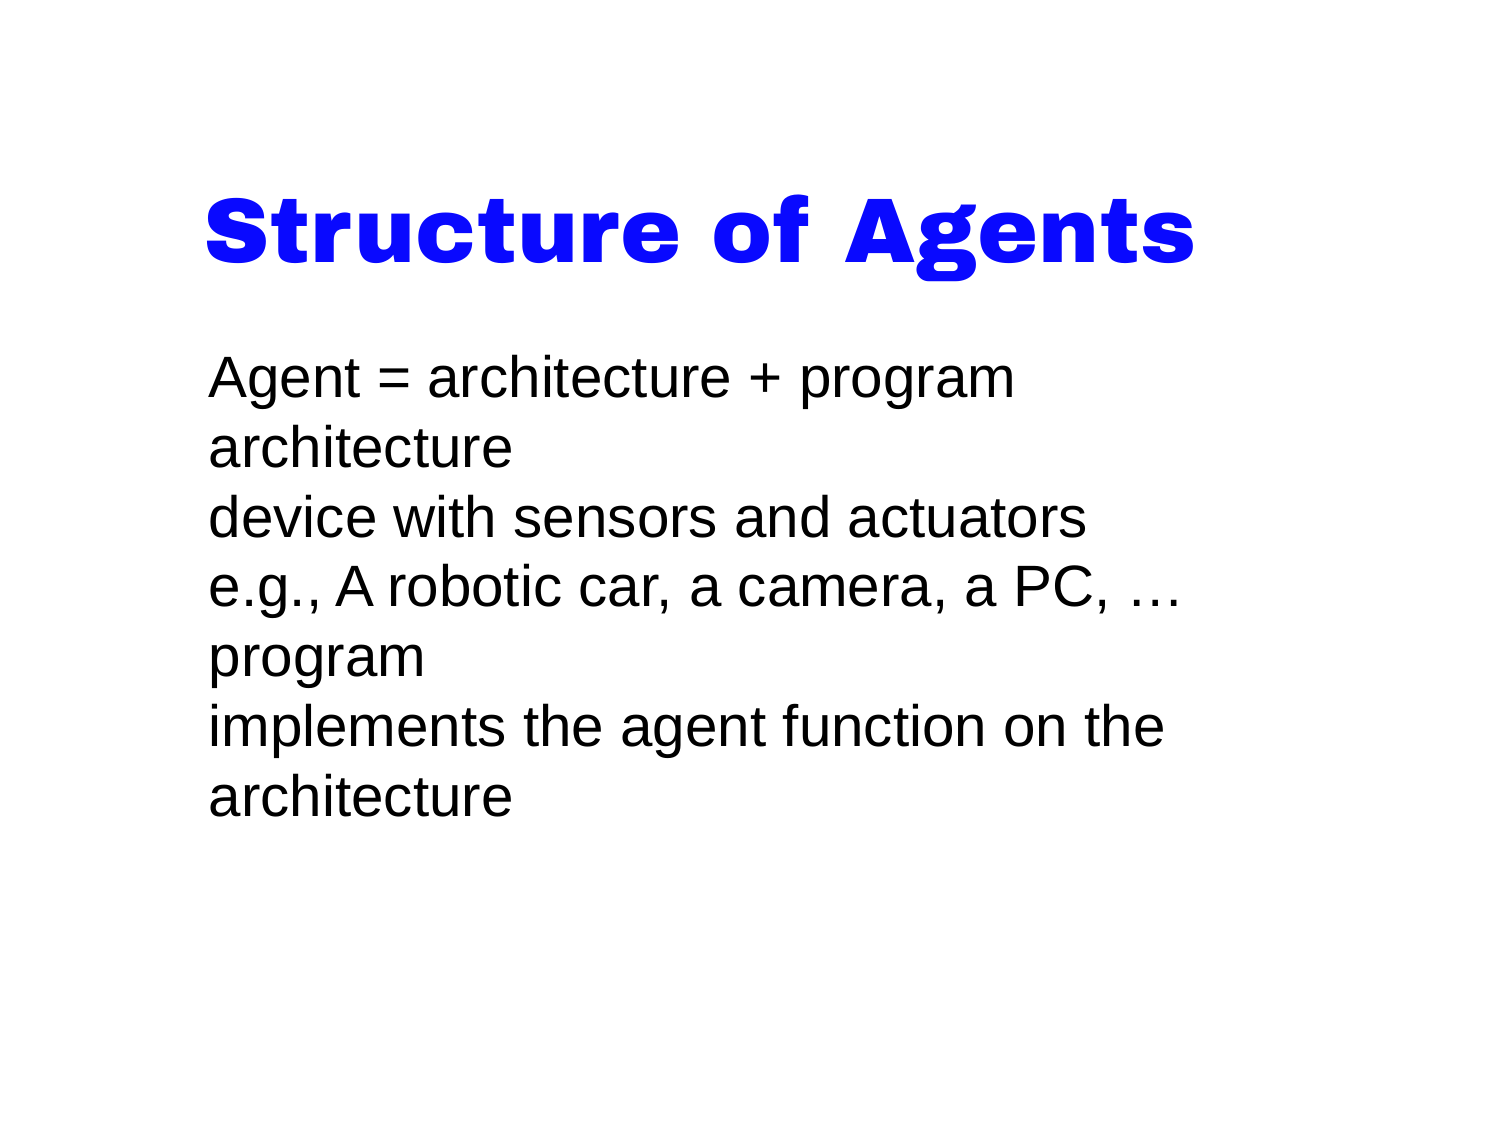

# Structure of Agents
Agent = architecture + program
architecture
device with sensors and actuators
e.g., A robotic car, a camera, a PC, …
program
implements the agent function on the architecture